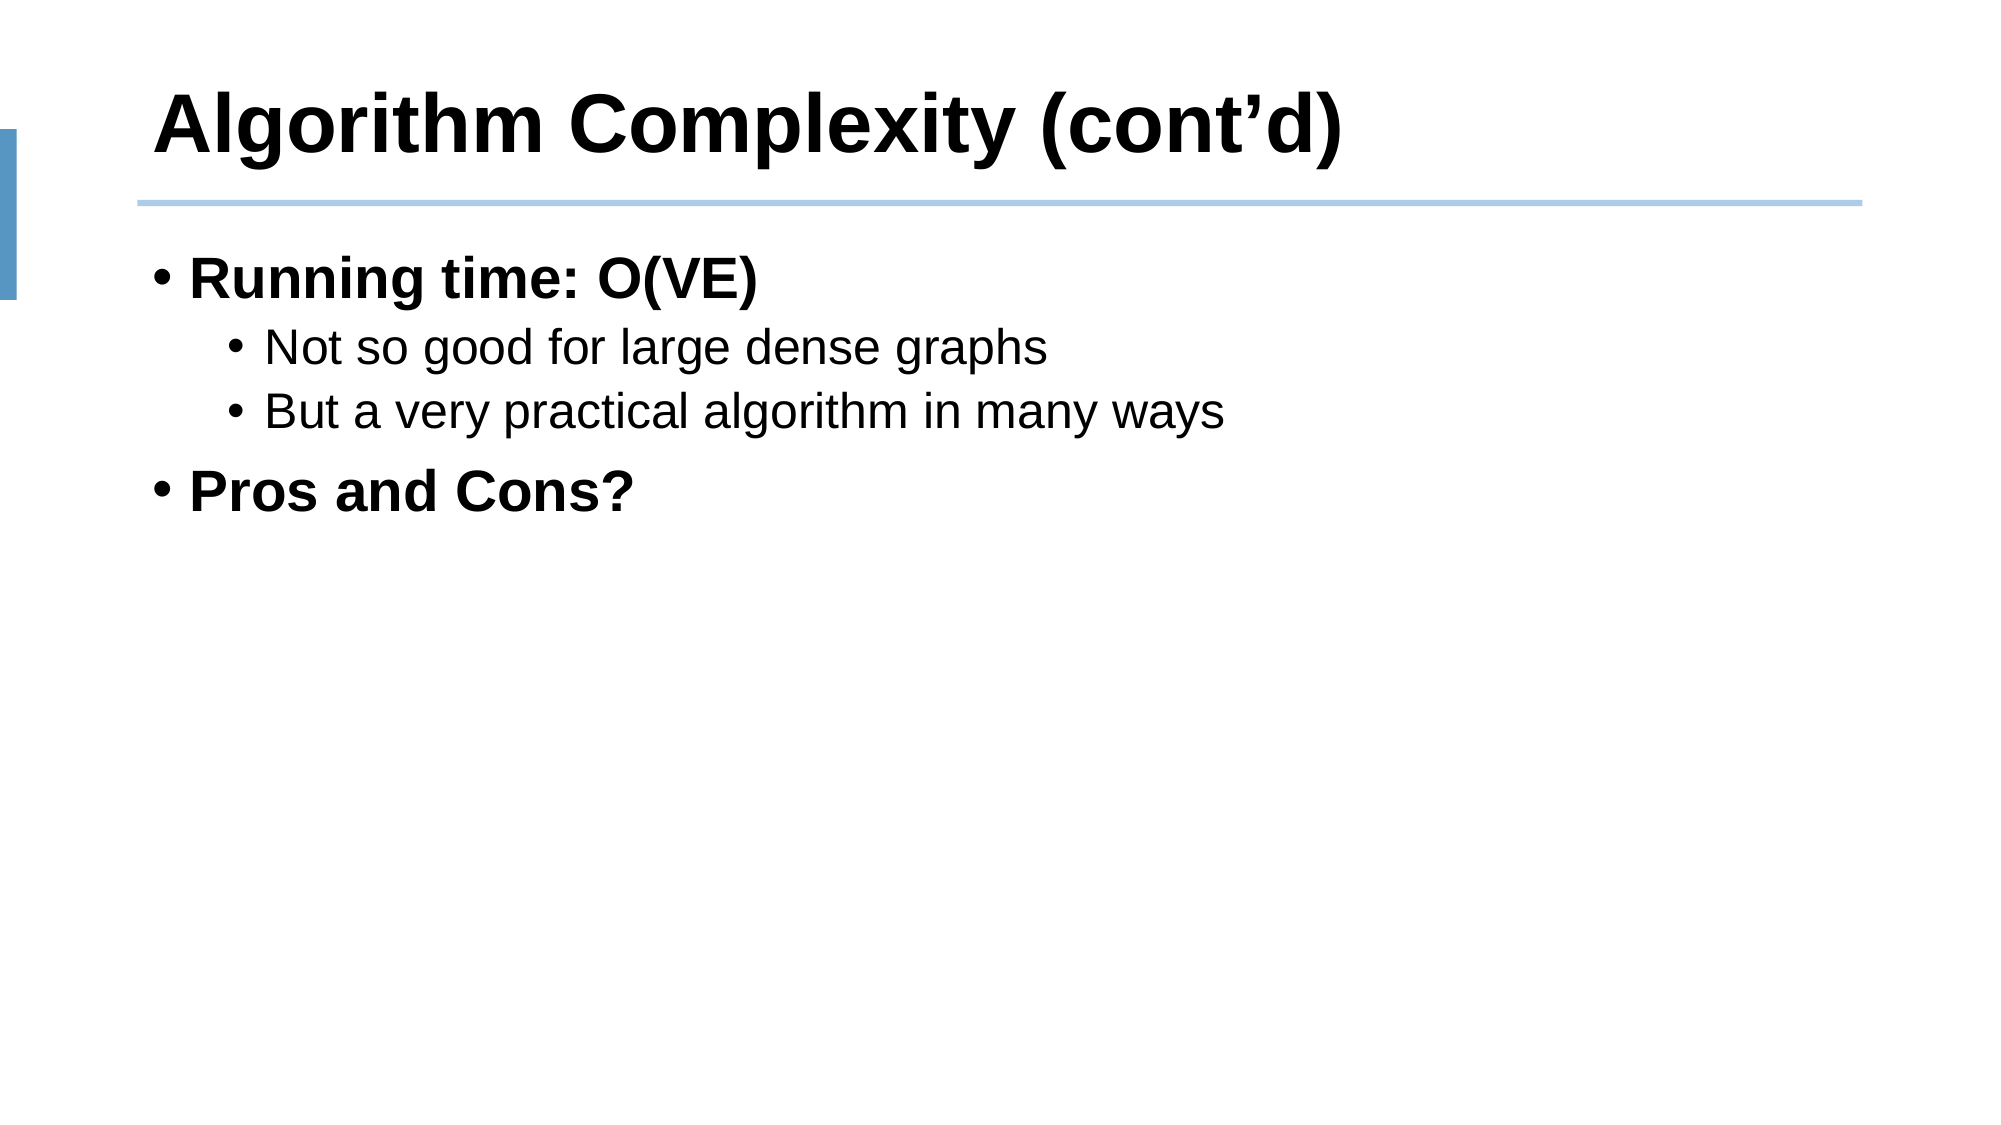

# Algorithm Complexity (cont’d)
Running time: O(VE)
Not so good for large dense graphs
But a very practical algorithm in many ways
Pros and Cons?